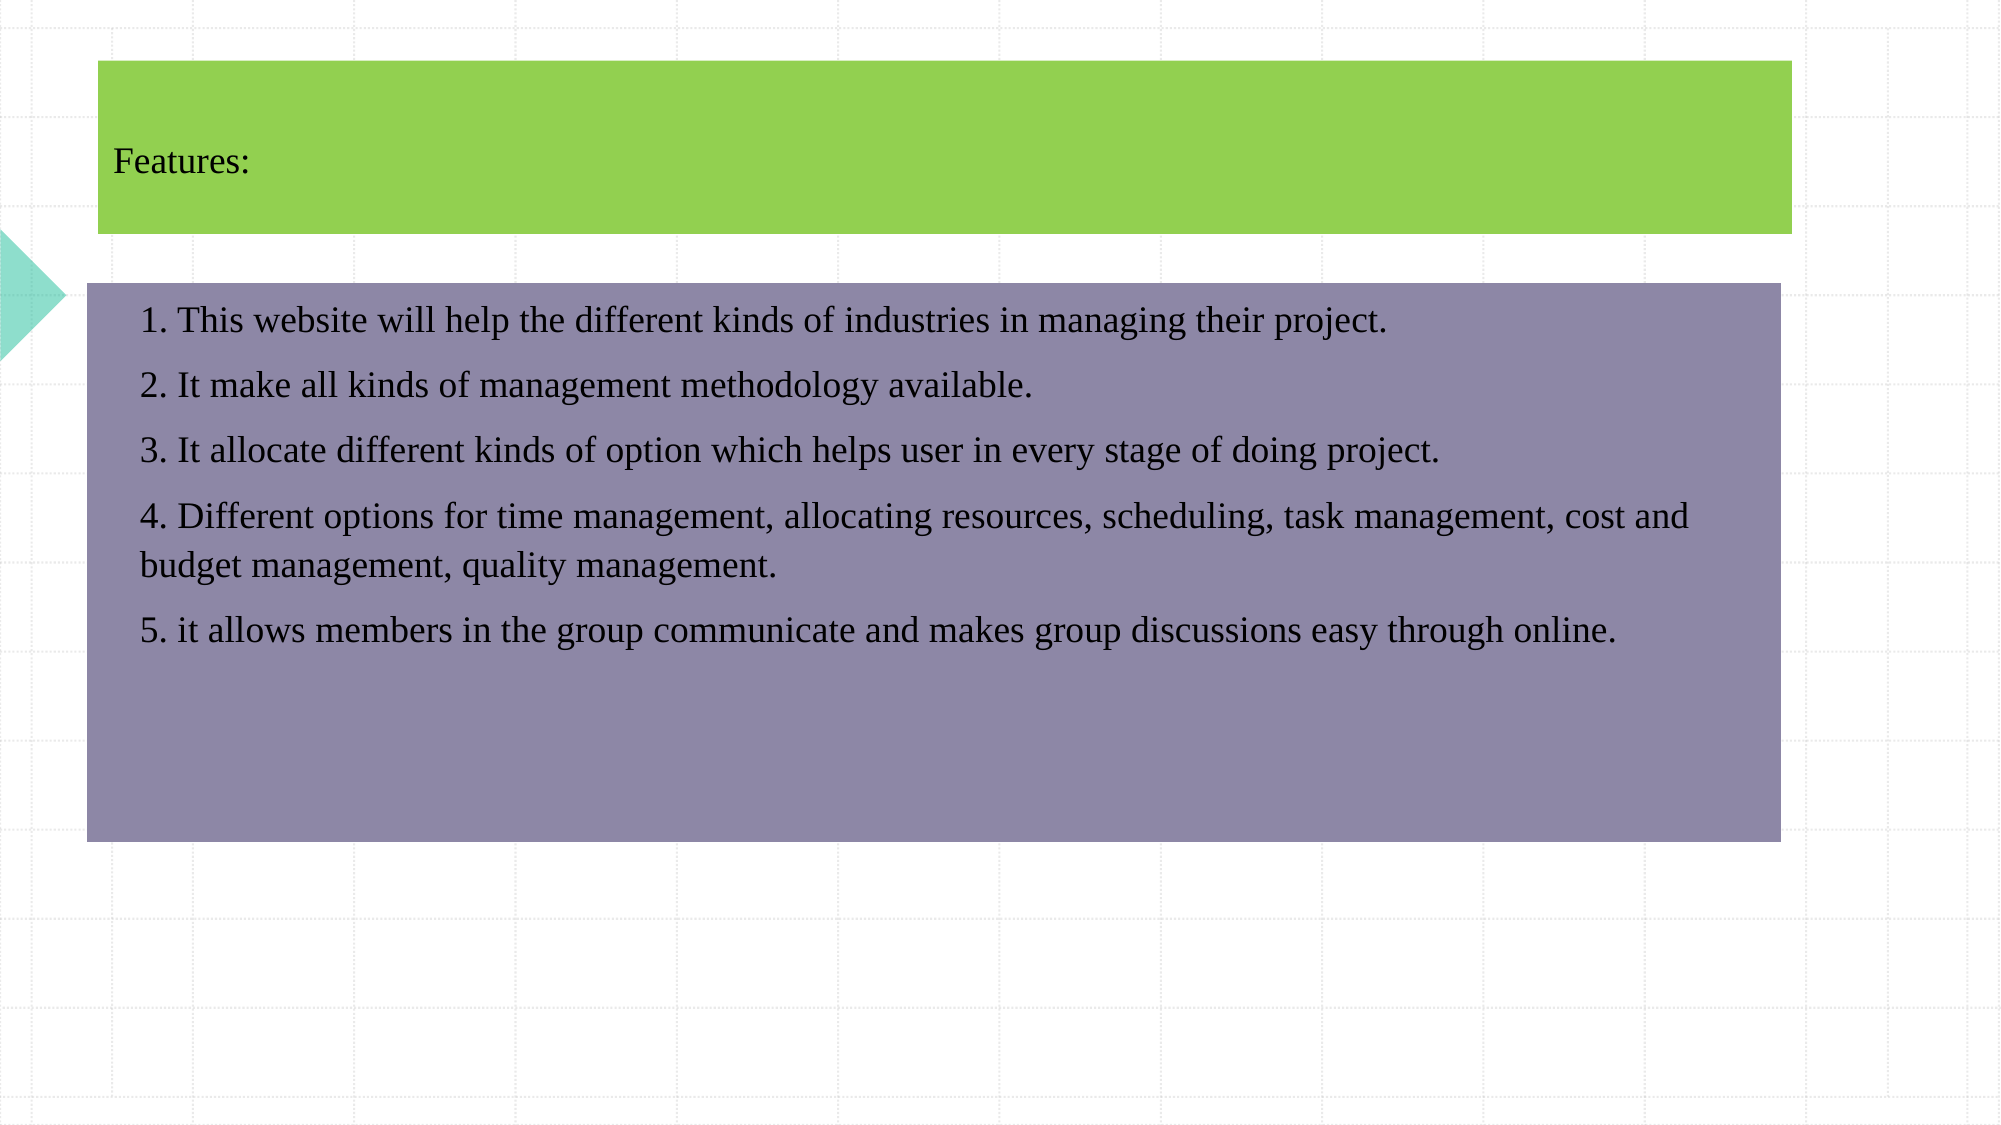

# Features:
    1. This website will help the different kinds of industries in managing their project.
2. It make all kinds of management methodology available.
3. It allocate different kinds of option which helps user in every stage of doing project.
4. Different options for time management, allocating resources, scheduling, task management, cost and budget management, quality management.
5. it allows members in the group communicate and makes group discussions easy through online.